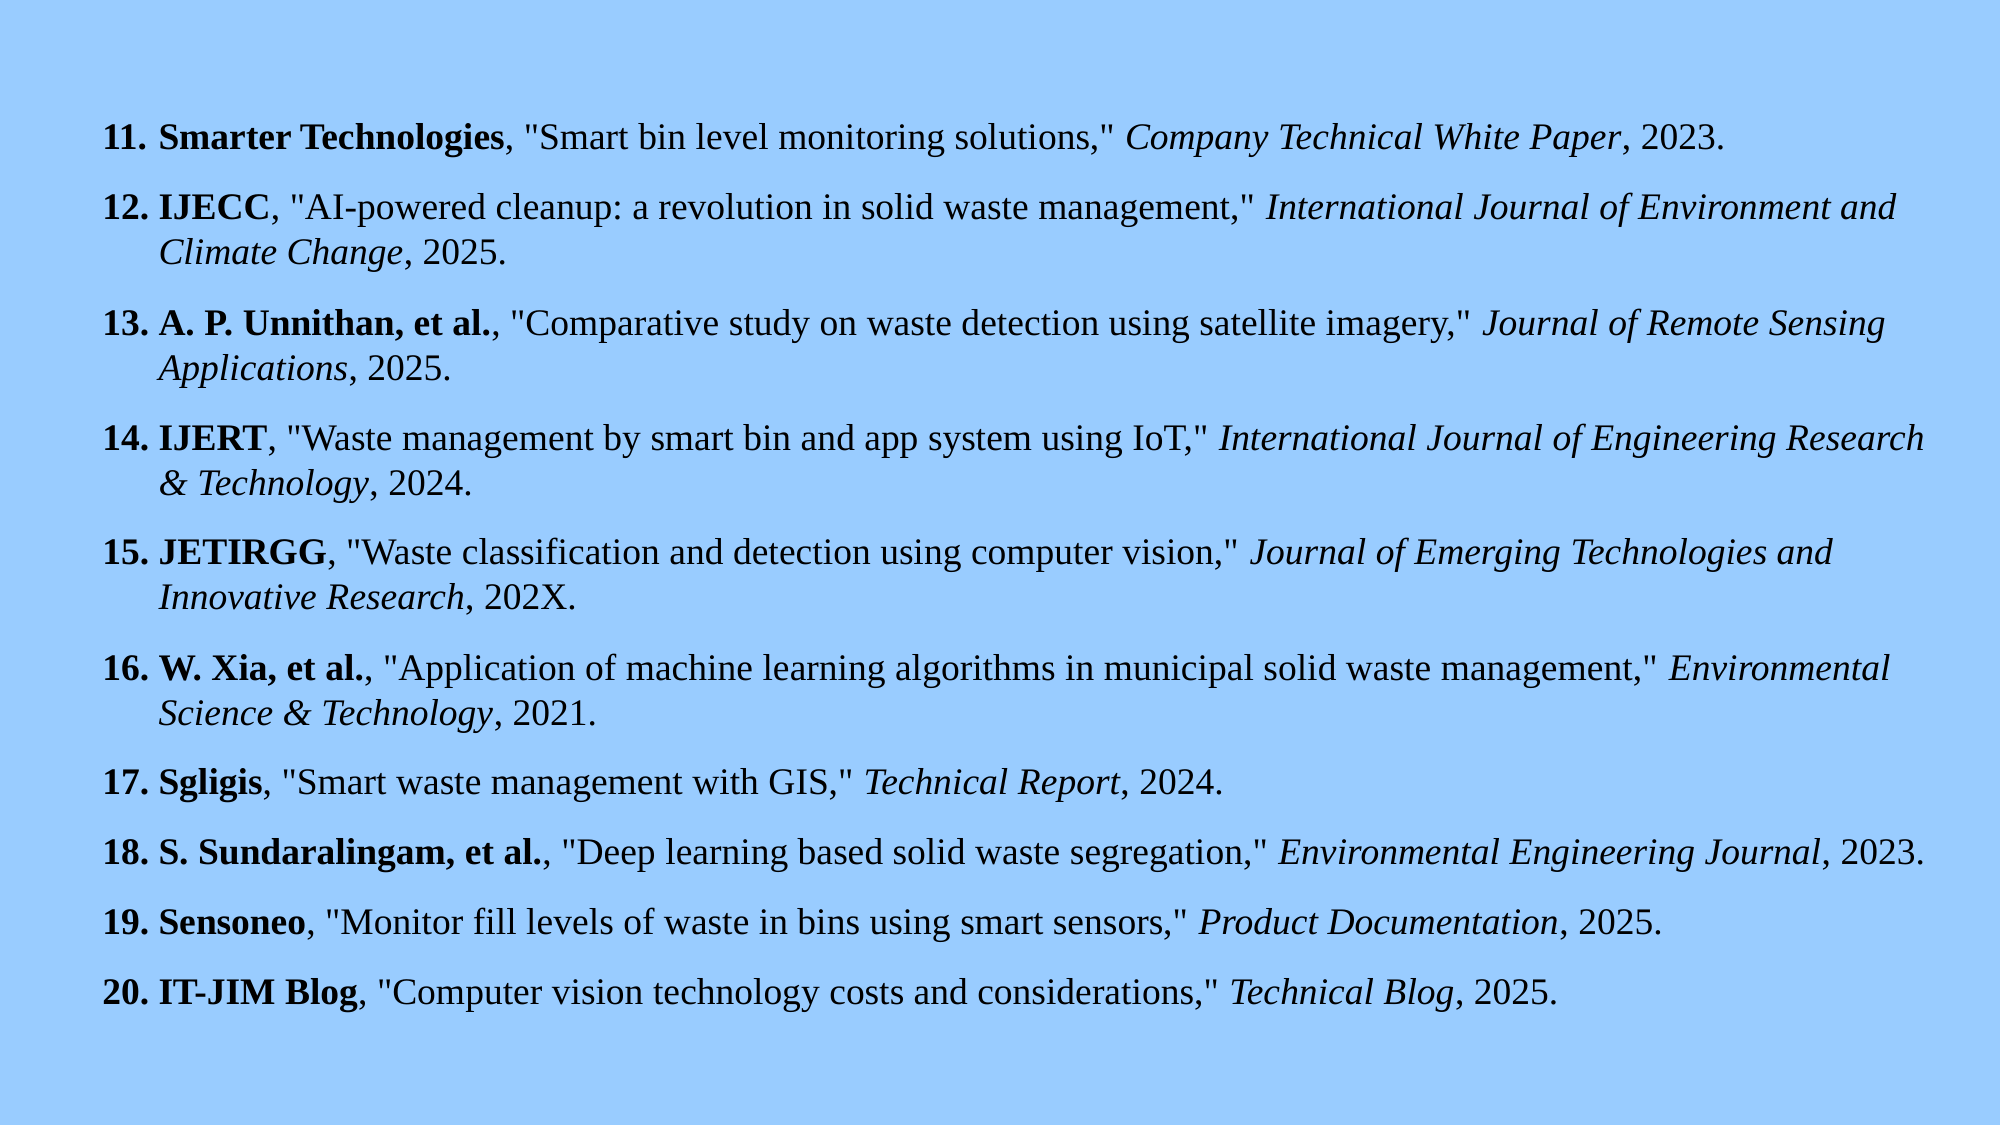

Smarter Technologies, "Smart bin level monitoring solutions," Company Technical White Paper, 2023.
IJECC, "AI-powered cleanup: a revolution in solid waste management," International Journal of Environment and Climate Change, 2025.
A. P. Unnithan, et al., "Comparative study on waste detection using satellite imagery," Journal of Remote Sensing Applications, 2025.
IJERT, "Waste management by smart bin and app system using IoT," International Journal of Engineering Research & Technology, 2024.
JETIRGG, "Waste classification and detection using computer vision," Journal of Emerging Technologies and Innovative Research, 202X.
W. Xia, et al., "Application of machine learning algorithms in municipal solid waste management," Environmental Science & Technology, 2021.
Sgligis, "Smart waste management with GIS," Technical Report, 2024.
S. Sundaralingam, et al., "Deep learning based solid waste segregation," Environmental Engineering Journal, 2023.
Sensoneo, "Monitor fill levels of waste in bins using smart sensors," Product Documentation, 2025.
IT-JIM Blog, "Computer vision technology costs and considerations," Technical Blog, 2025.